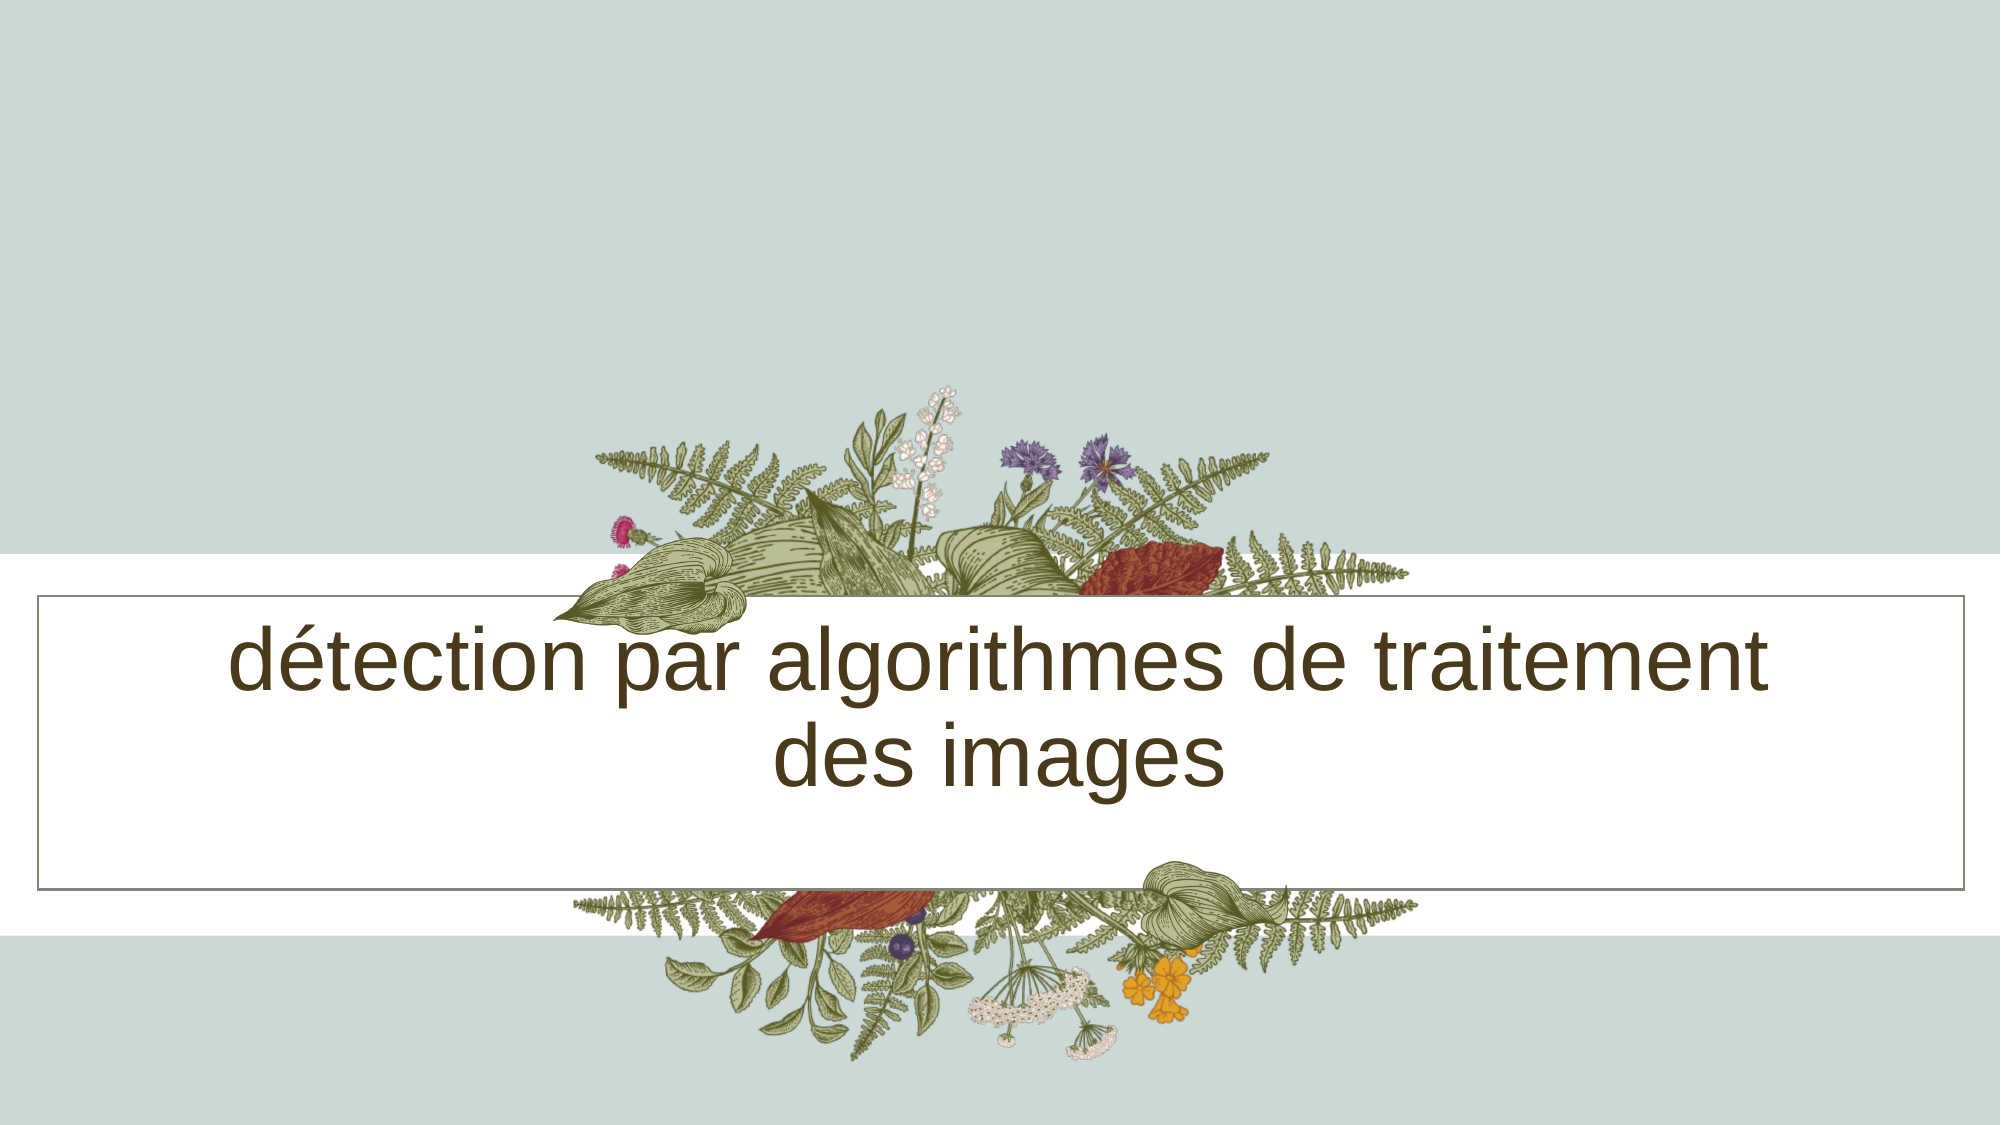

# détection par algorithmes de traitement des images